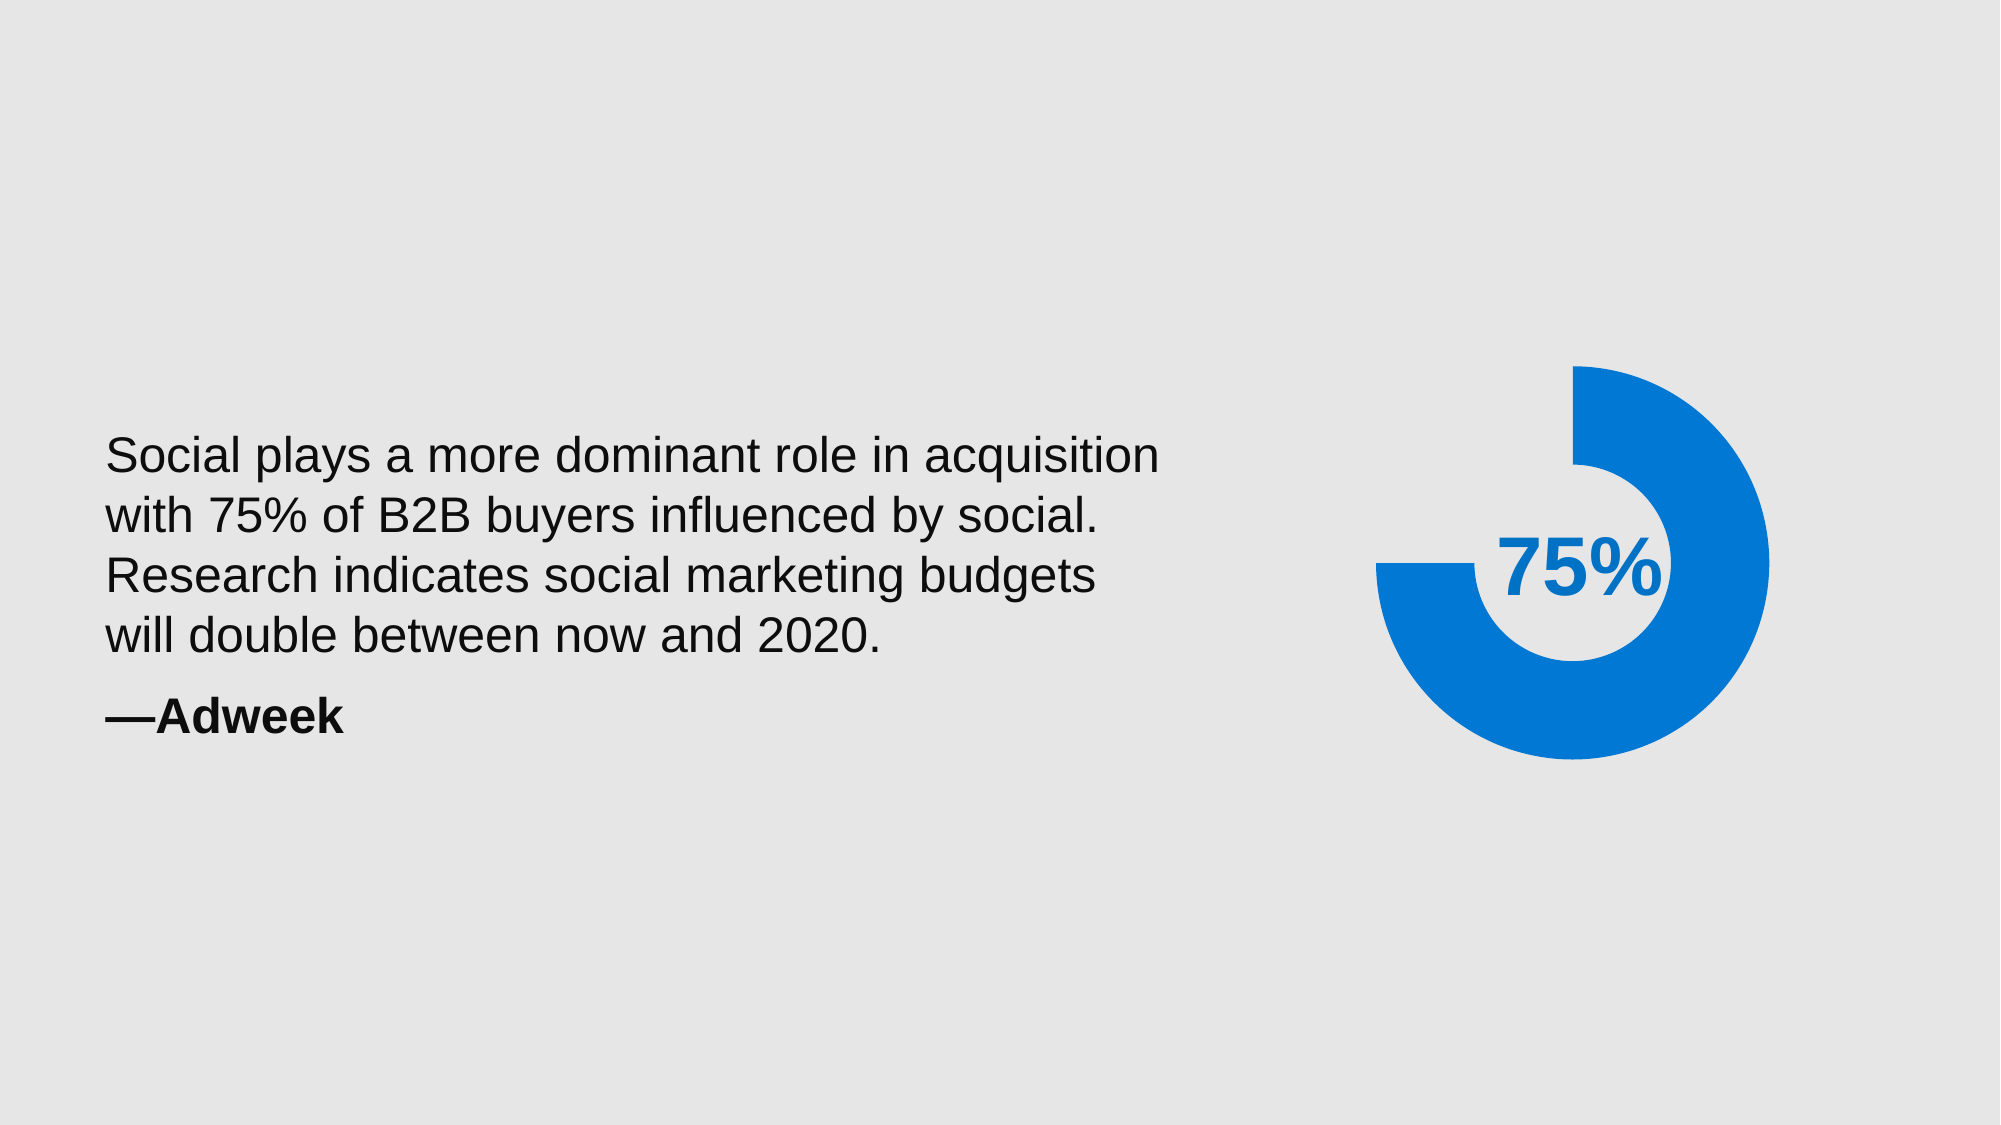

### Chart

| Category |  |
|---|---|
Social plays a more dominant role in acquisition with 75% of B2B buyers influenced by social.
Research indicates social marketing budgets
will double between now and 2020.
—Adweek
75%